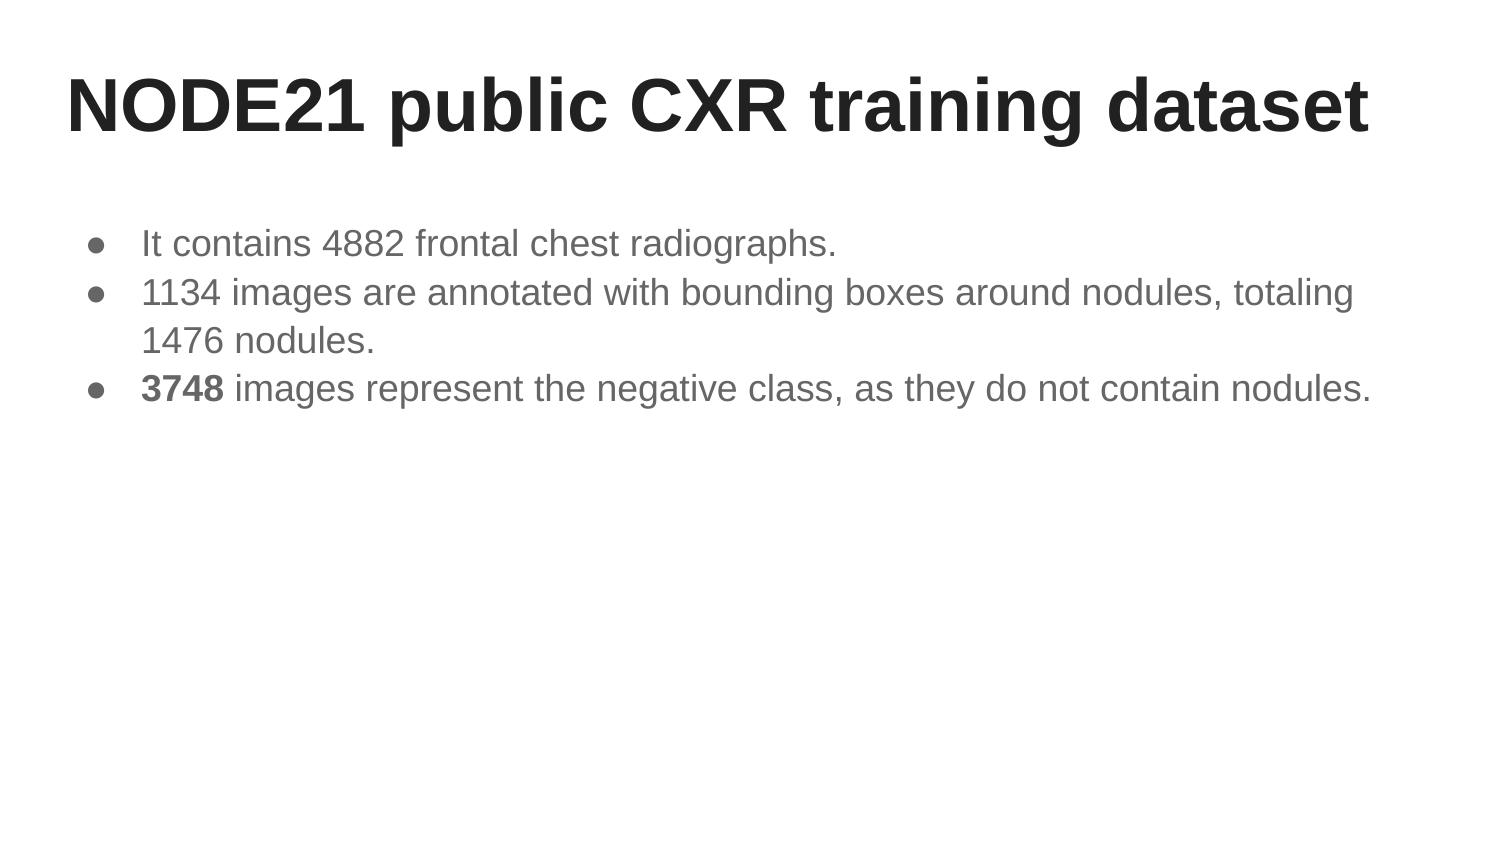

# NODE21 public CXR training dataset
It contains 4882 frontal chest radiographs.
1134 images are annotated with bounding boxes around nodules, totaling 1476 nodules.
3748 images represent the negative class, as they do not contain nodules.